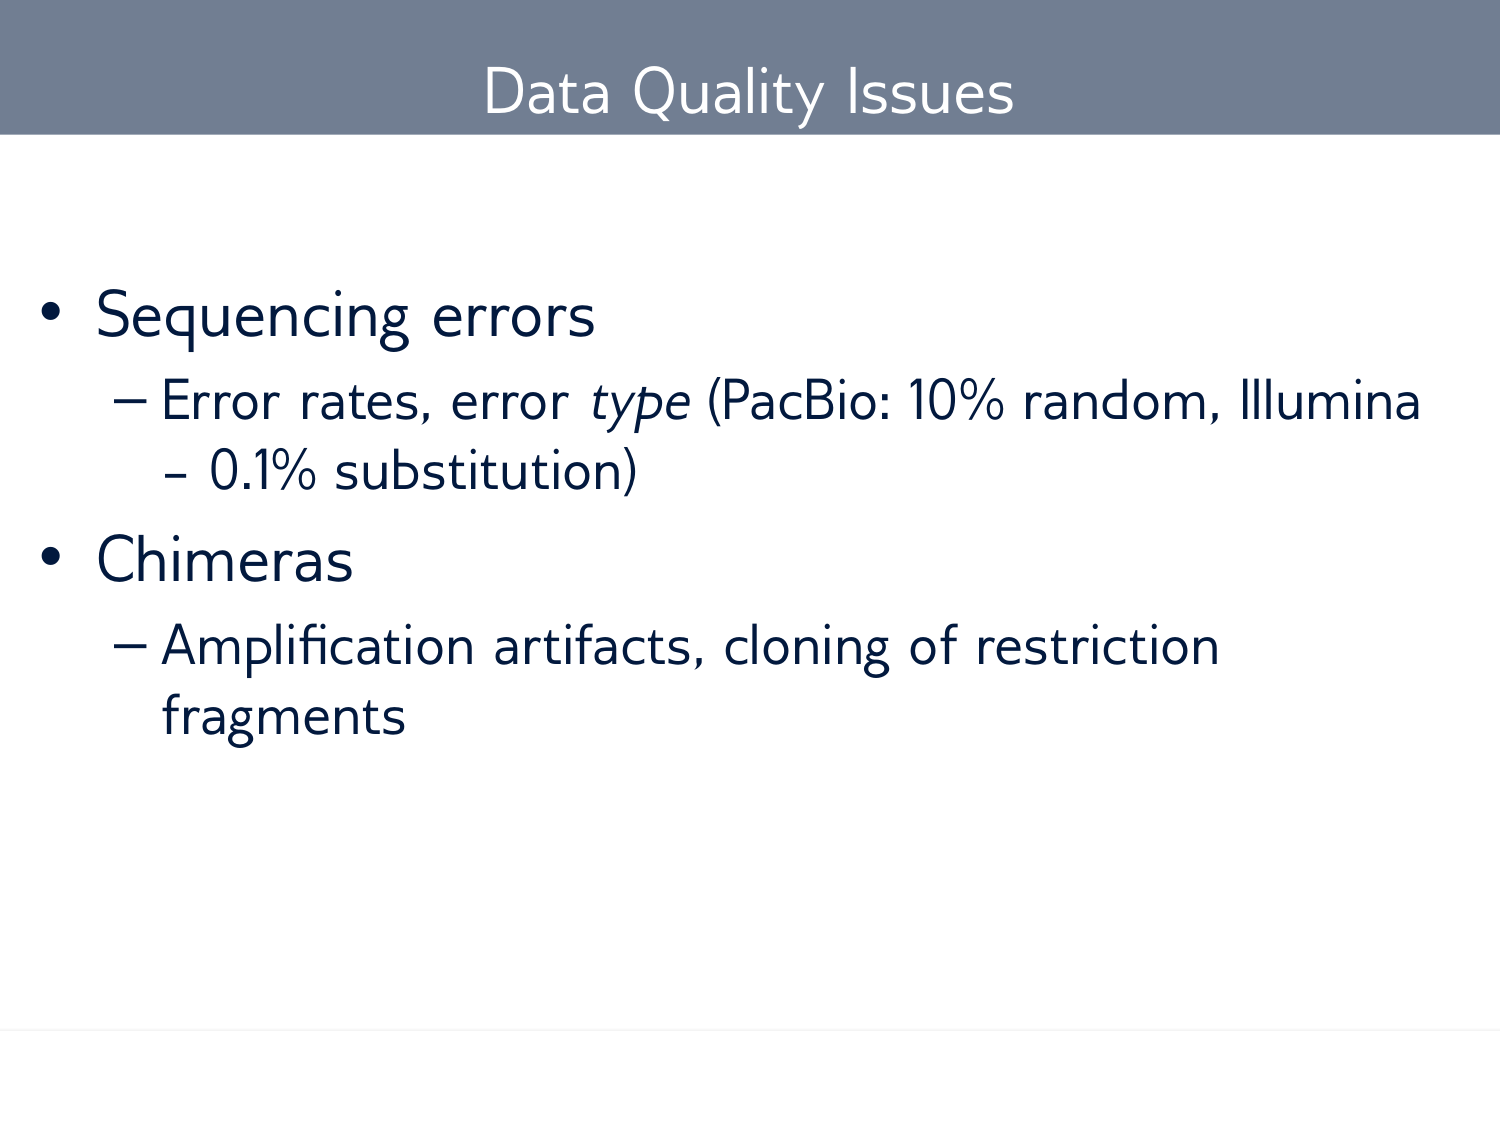

Data Quality Issues
Sequencing errors
Error rates, error type (PacBio: 10% random, Illumina – 0.1% substitution)
Chimeras
Amplification artifacts, cloning of restriction fragments